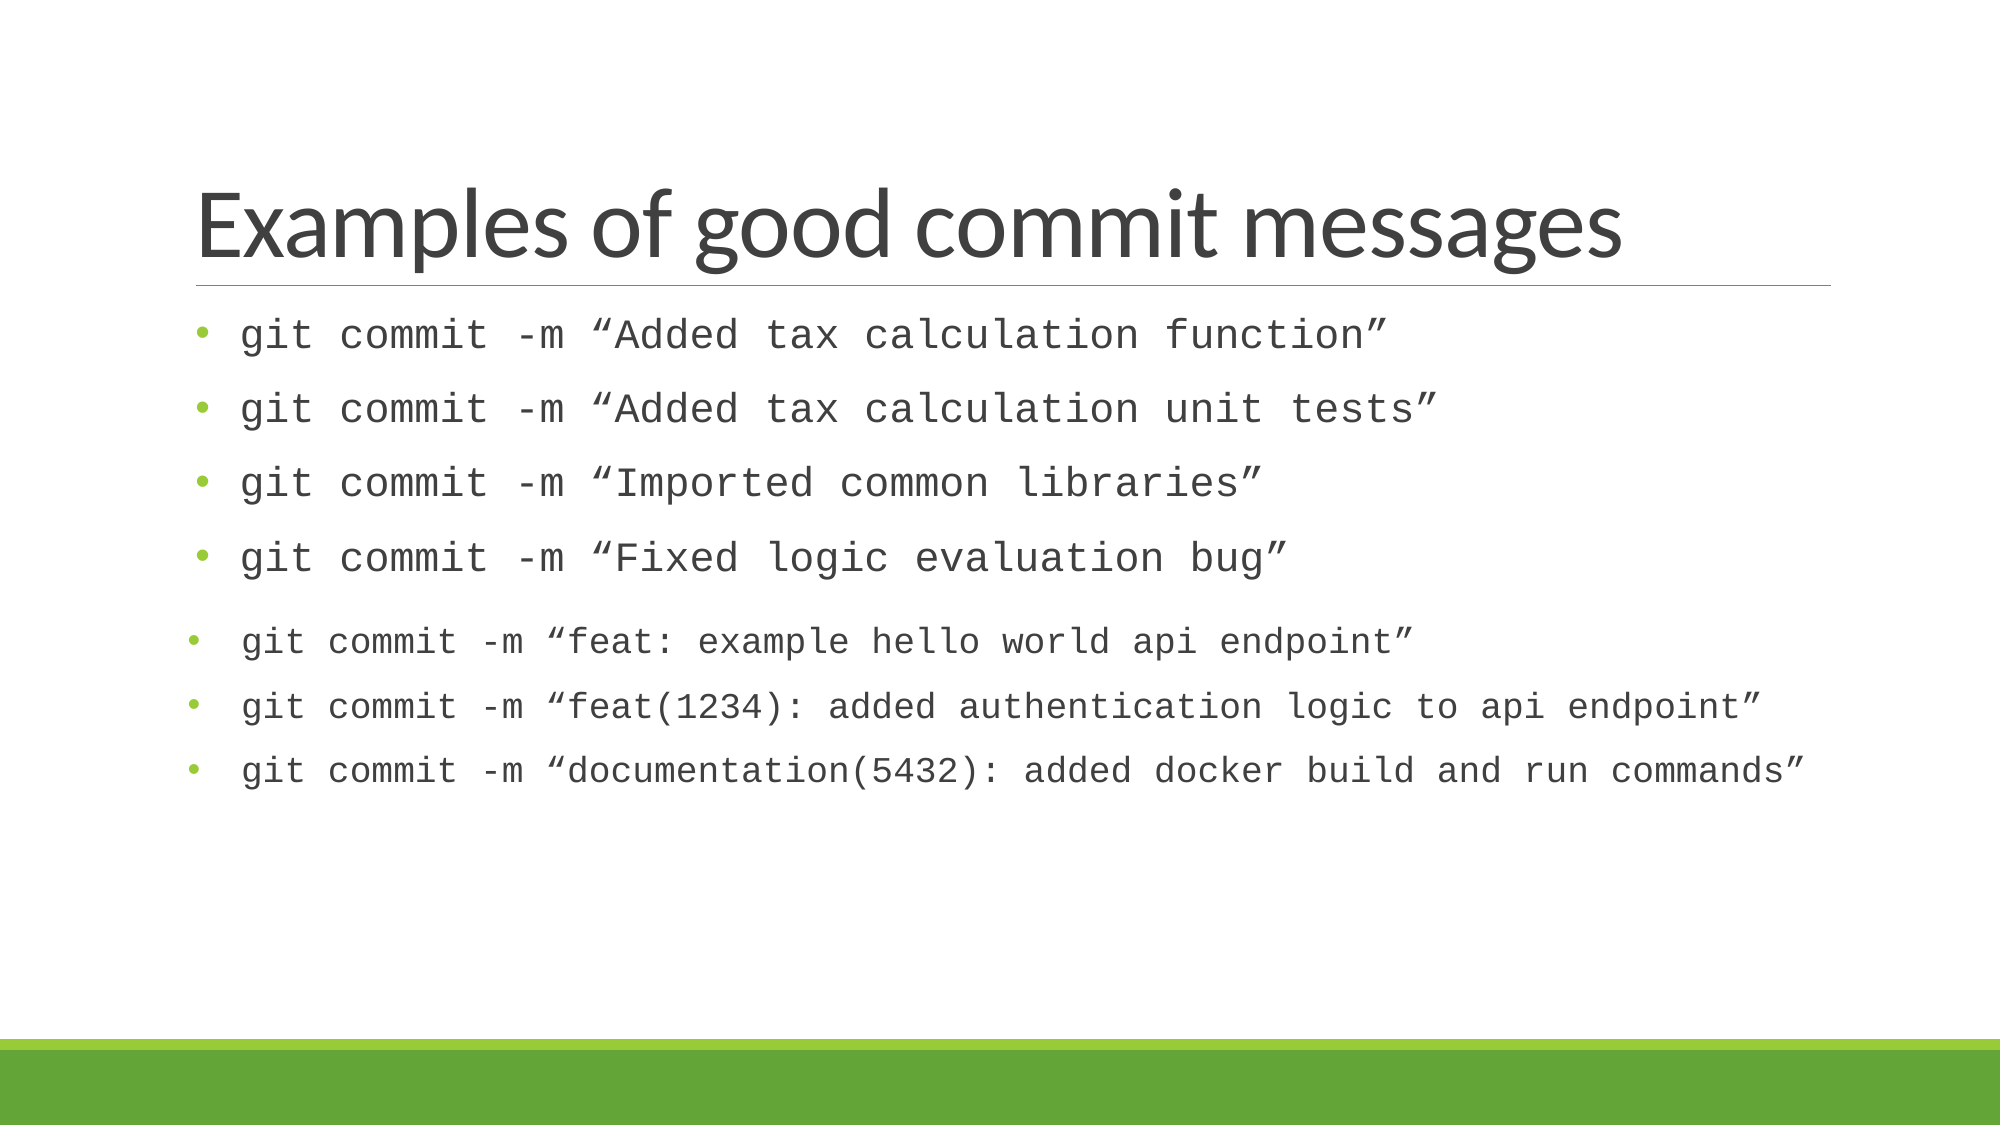

# Examples of good commit messages
git commit -m “Added tax calculation function”
git commit -m “Added tax calculation unit tests”
git commit -m “Imported common libraries”
git commit -m “Fixed logic evaluation bug”

git commit -m “feat: example hello world api endpoint”
git commit -m “feat(1234): added authentication logic to api endpoint”
git commit -m “documentation(5432): added docker build and run commands”